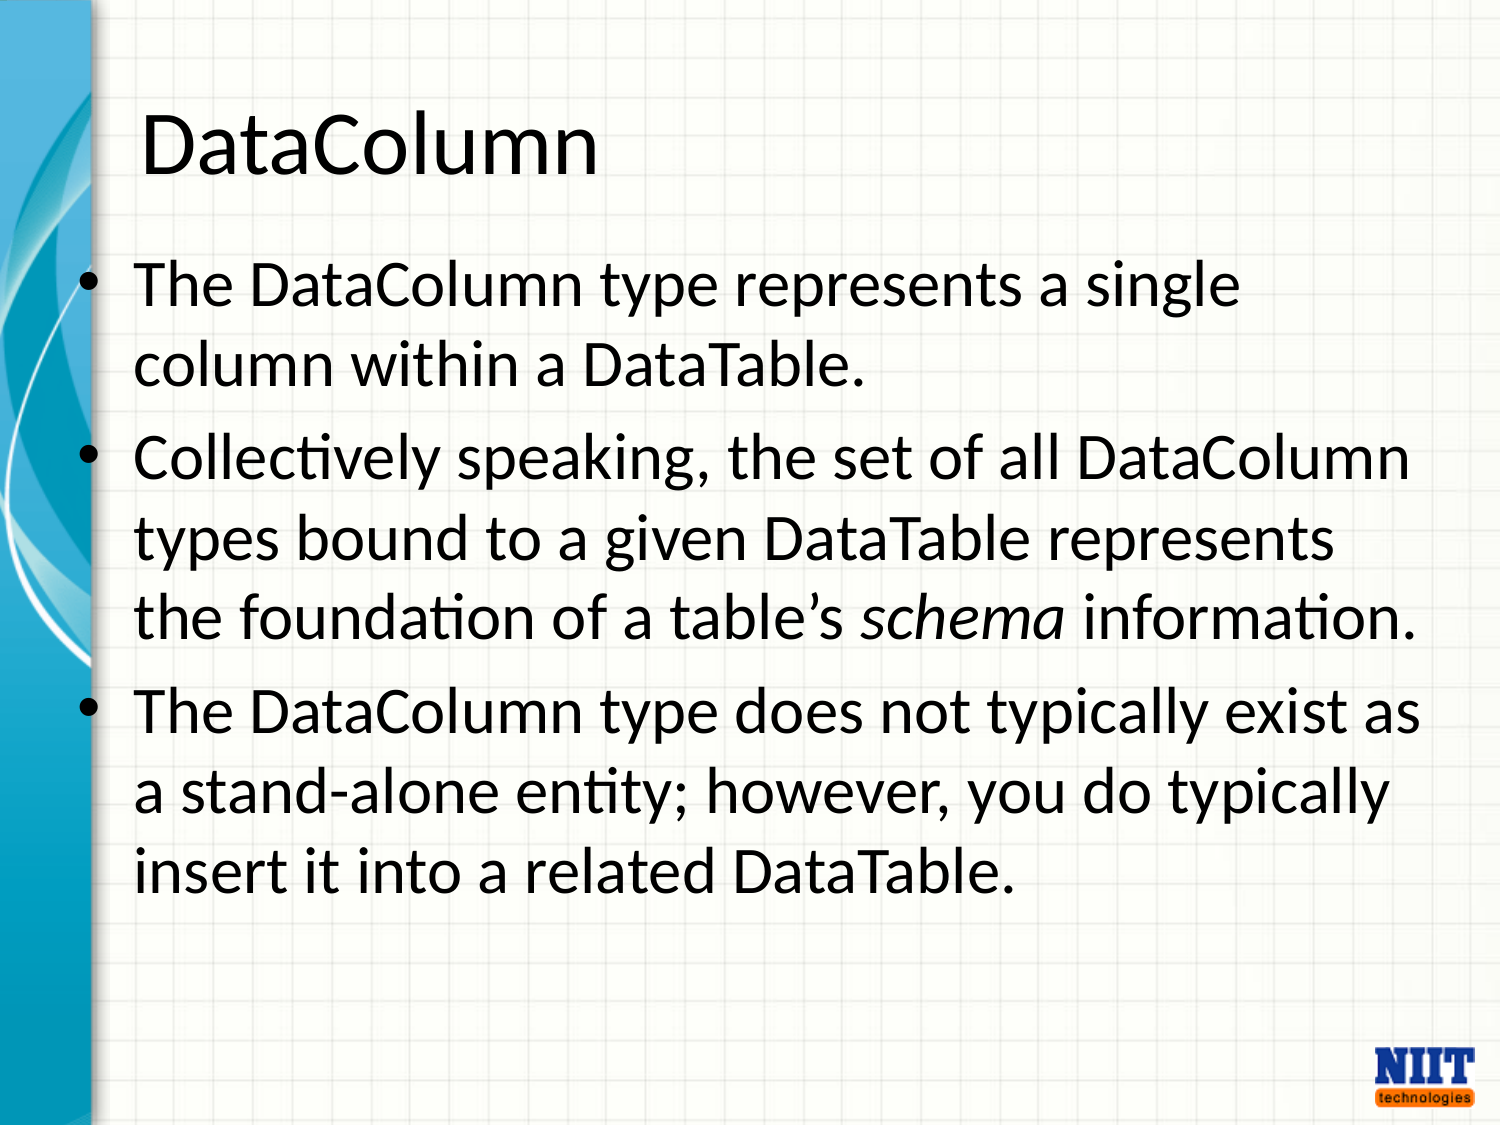

# DataColumn
The DataColumn type represents a single column within a DataTable.
Collectively speaking, the set of all DataColumn types bound to a given DataTable represents the foundation of a table’s schema information.
The DataColumn type does not typically exist as a stand-alone entity; however, you do typically insert it into a related DataTable.